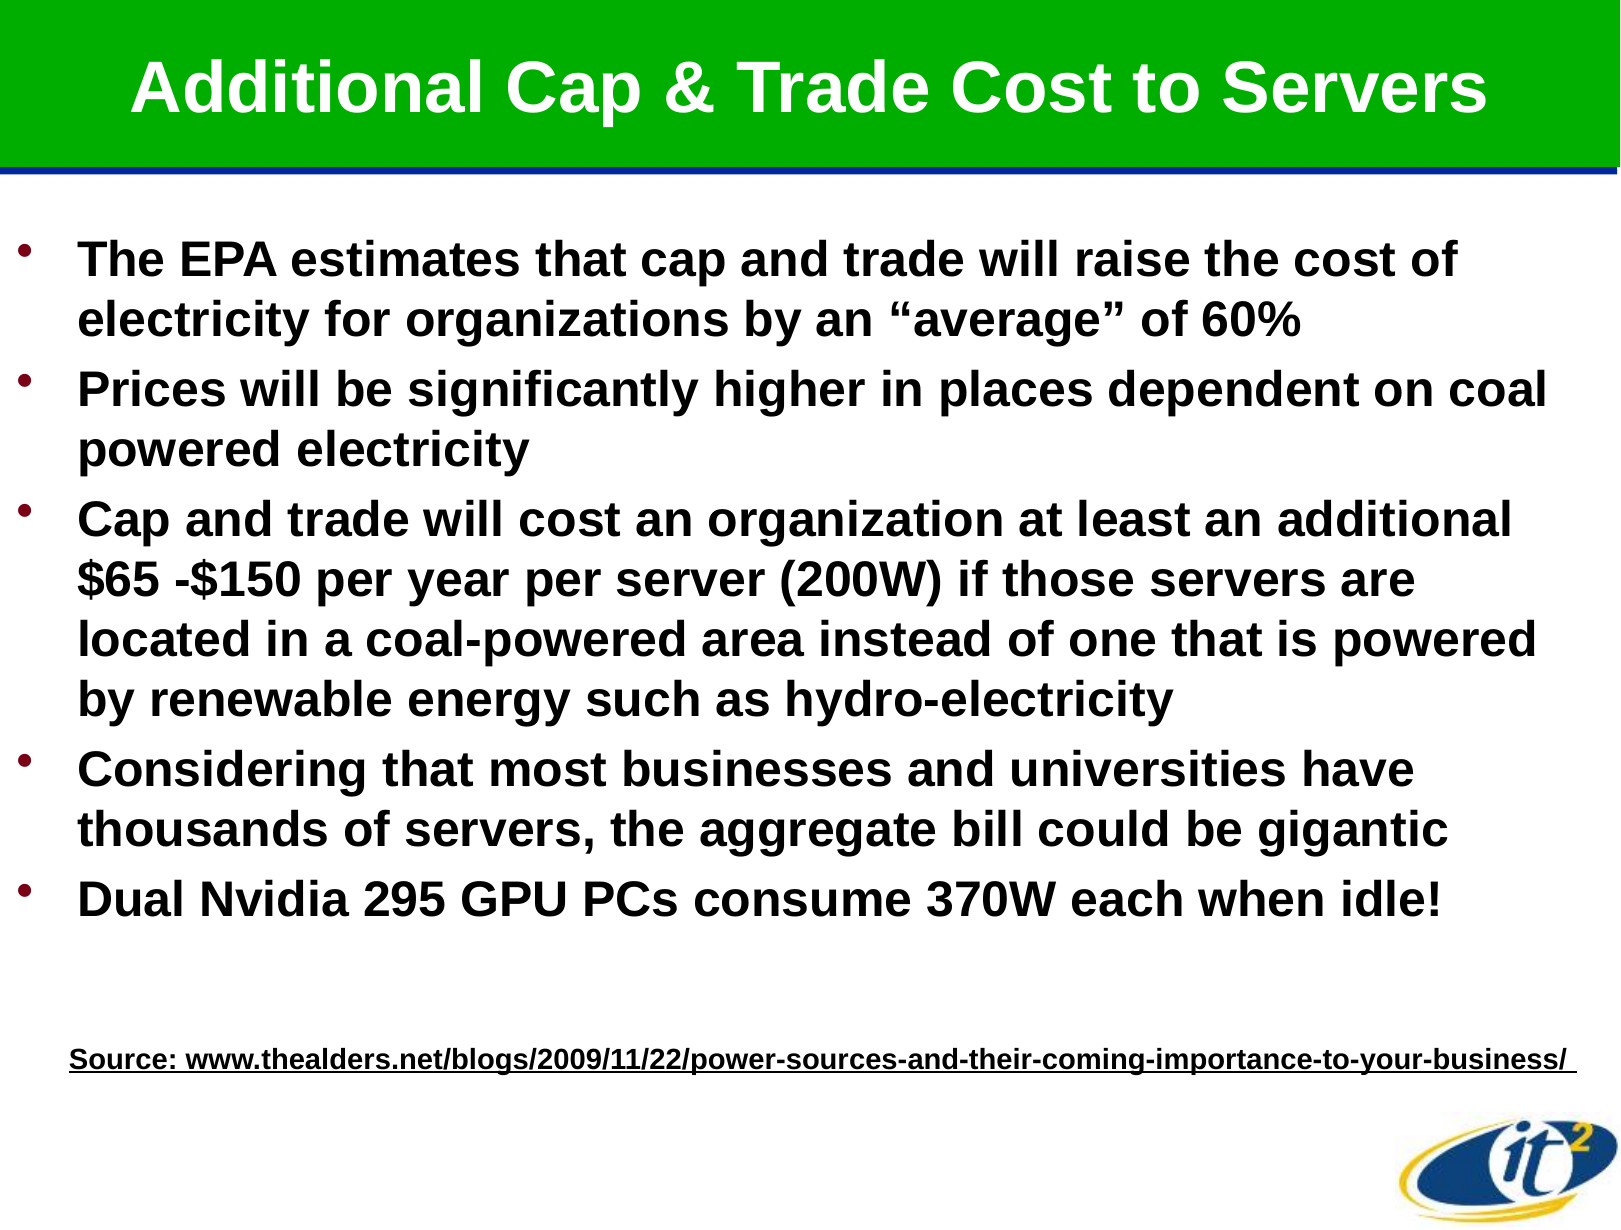

# Additional Cap & Trade Cost to Servers
The EPA estimates that cap and trade will raise the cost of electricity for organizations by an “average” of 60%
Prices will be significantly higher in places dependent on coal powered electricity
Cap and trade will cost an organization at least an additional $65 -$150 per year per server (200W) if those servers are located in a coal-powered area instead of one that is powered by renewable energy such as hydro-electricity
Considering that most businesses and universities have thousands of servers, the aggregate bill could be gigantic
Dual Nvidia 295 GPU PCs consume 370W each when idle!
Source: www.thealders.net/blogs/2009/11/22/power-sources-and-their-coming-importance-to-your-business/